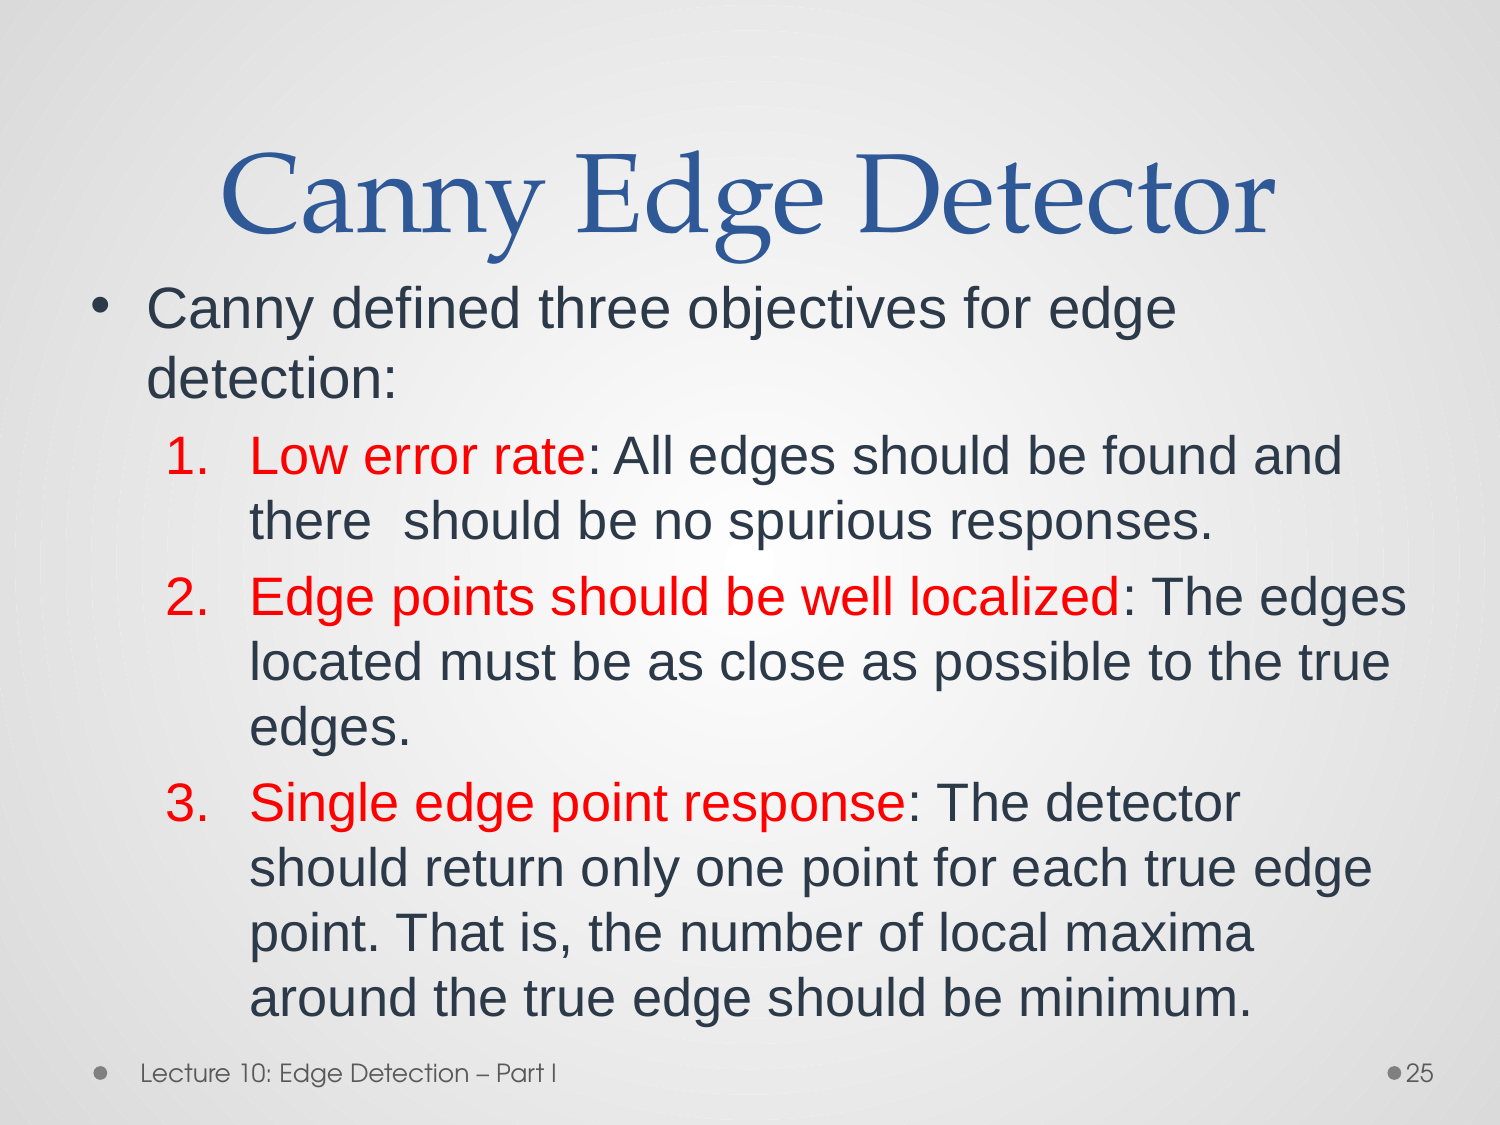

# Canny Edge Detector
Canny defined three objectives for edge detection:
Low error rate: All edges should be found and there  should be no spurious responses.
Edge points should be well localized: The edges located must be as close as possible to the true edges.
Single edge point response: The detector should return only one point for each true edge point. That is, the number of local maxima around the true edge should be minimum.

25